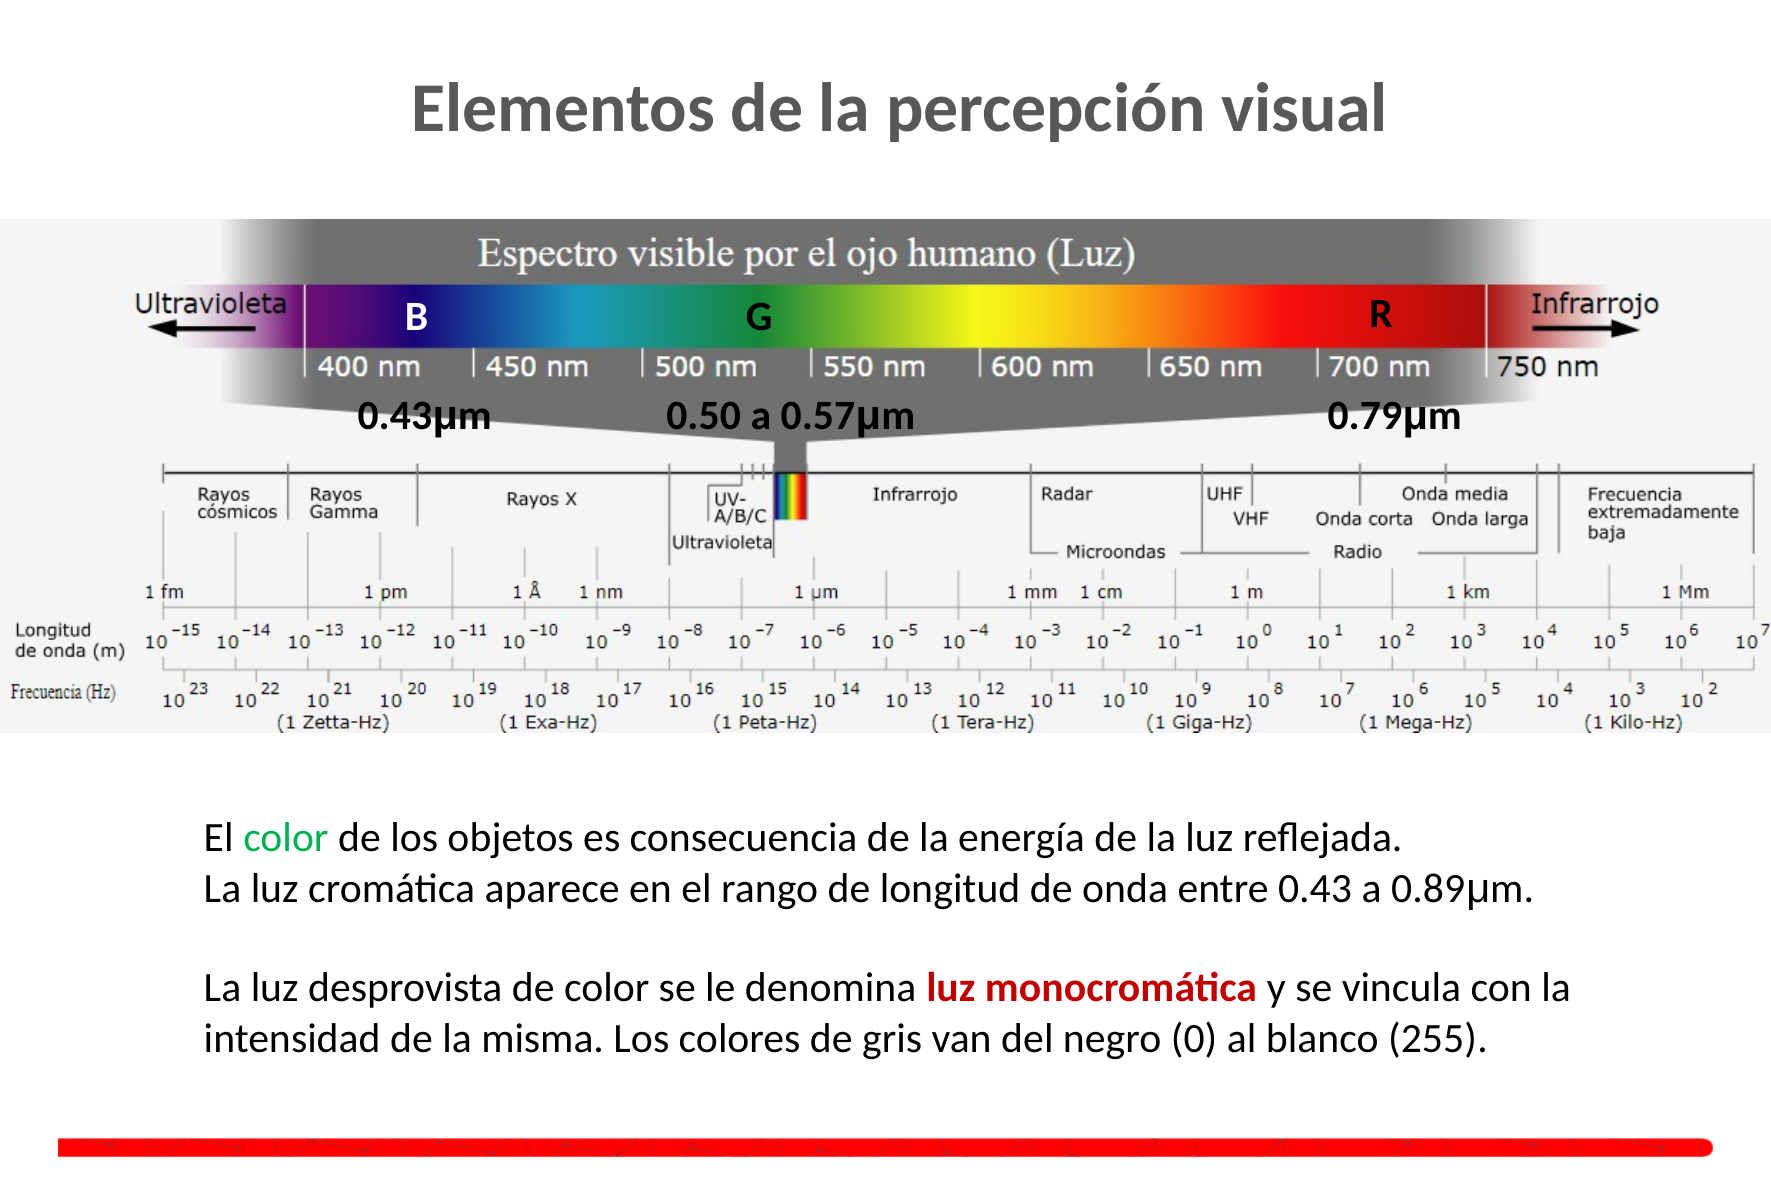

# Elementos de la percepción visual

R
B
G
0.43μm
0.50 a 0.57μm
0.79μm
El color de los objetos es consecuencia de la energía de la luz reflejada.
La luz cromática aparece en el rango de longitud de onda entre 0.43 a 0.89μm.

La luz desprovista de color se le denomina luz monocromática y se vincula con la  intensidad de la misma. Los colores de gris van del negro (0) al blanco (255).